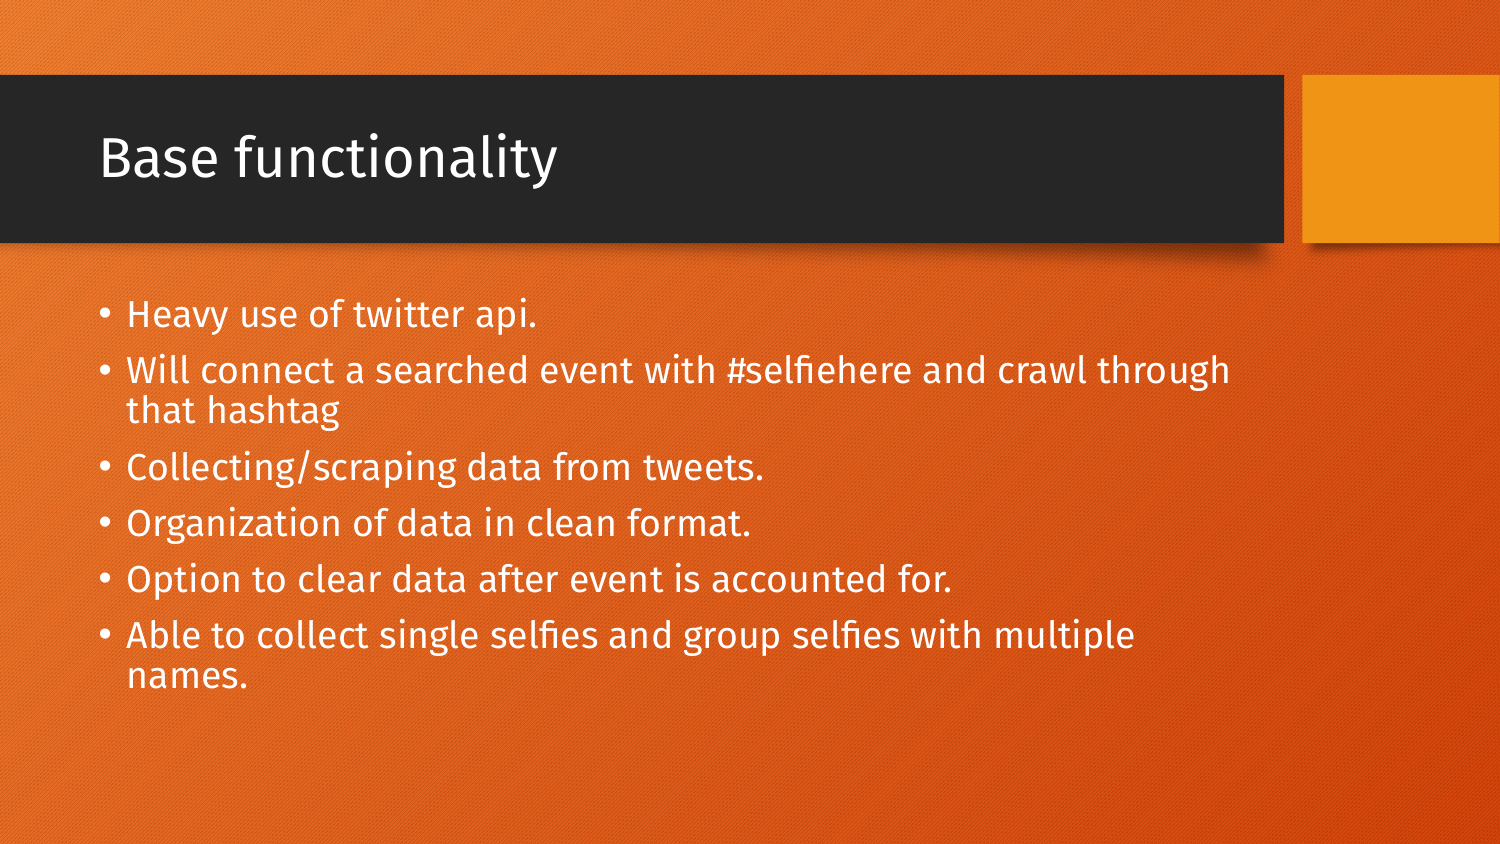

# Base functionality
Heavy use of twitter api.
Will connect a searched event with #selfiehere and crawl through that hashtag
Collecting/scraping data from tweets.
Organization of data in clean format.
Option to clear data after event is accounted for.
Able to collect single selfies and group selfies with multiple names.